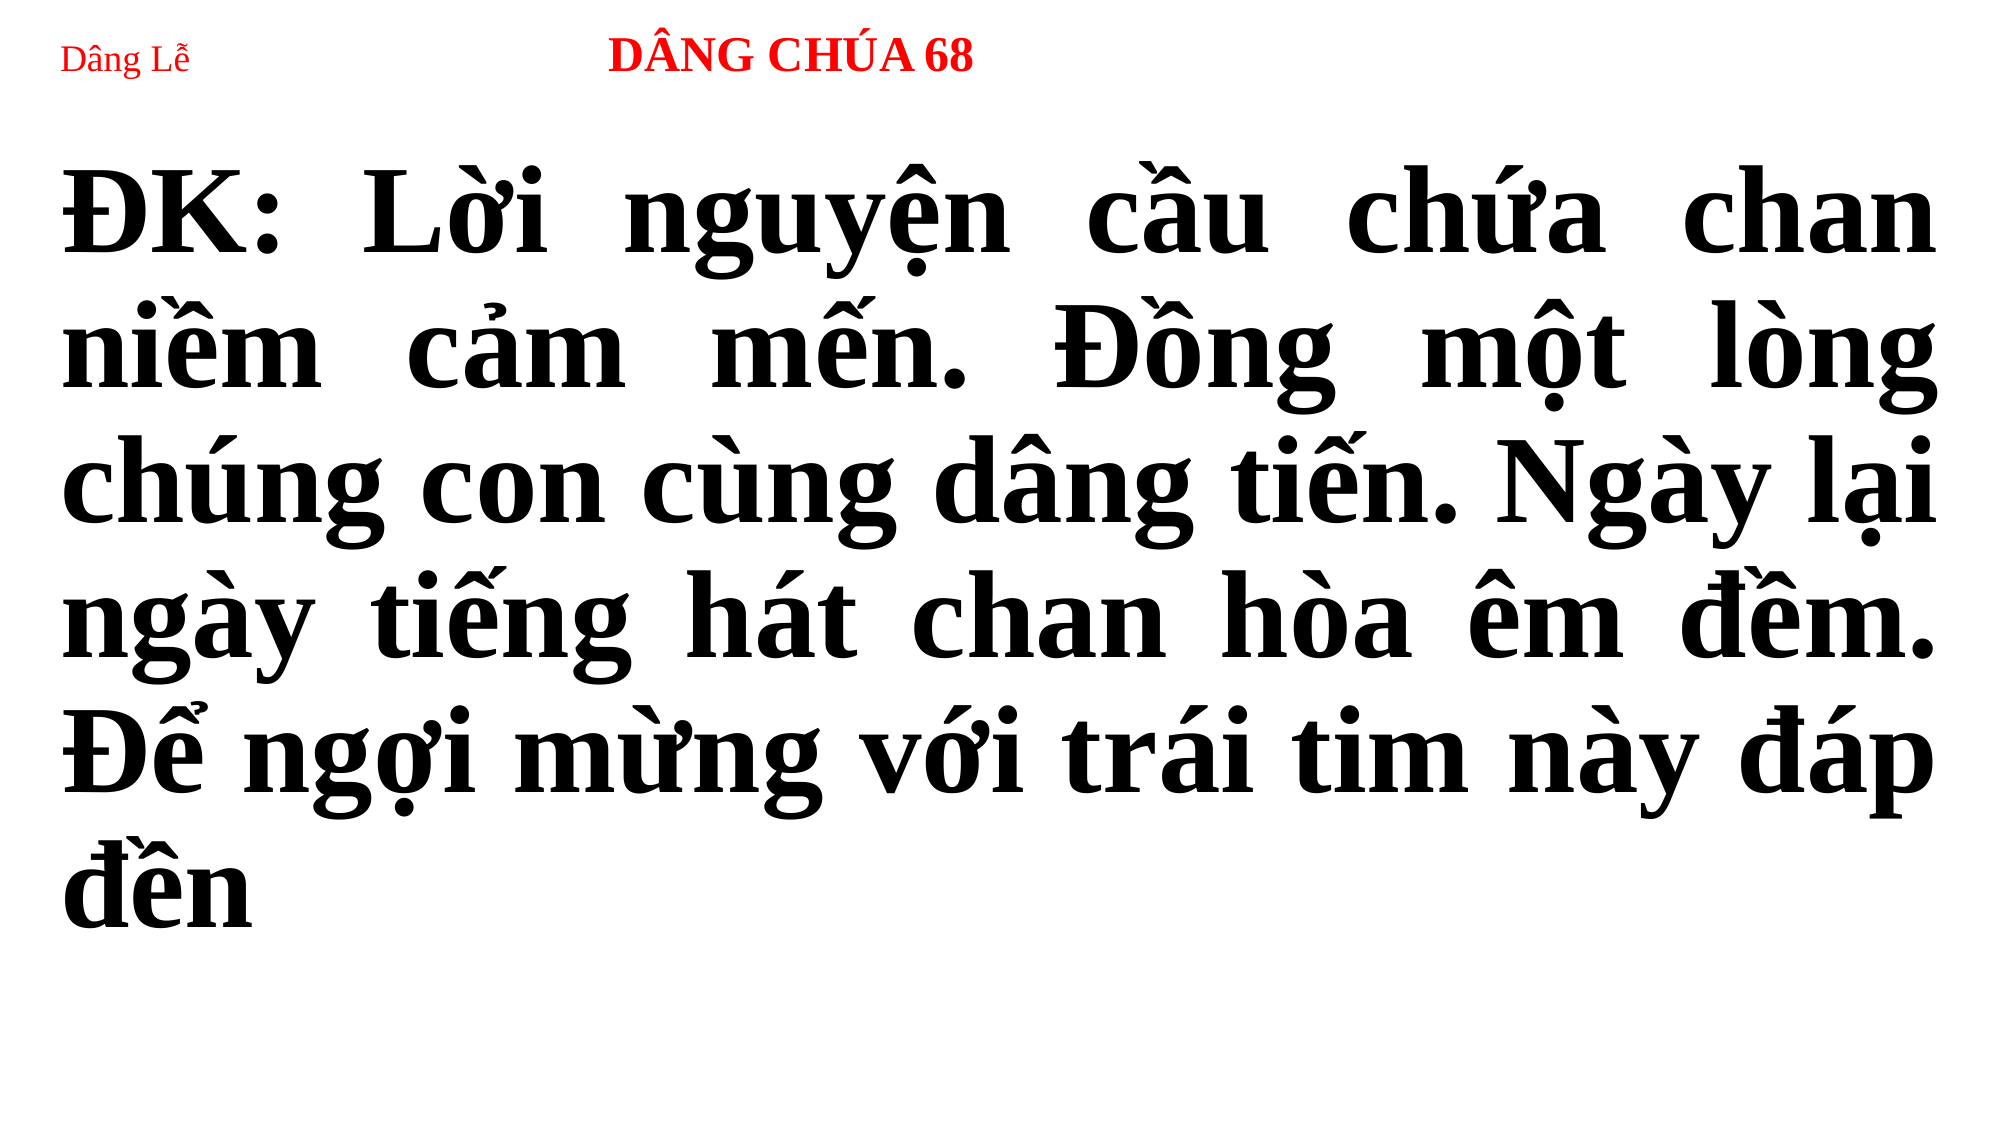

# Dâng Lễ                                            DÂNG CHÚA 68
ĐK: Lời nguyện cầu chứa chan niềm cảm mến. Đồng một lòng chúng con cùng dâng tiến. Ngày lại ngày tiếng hát chan hòa êm đềm. Để ngợi mừng với trái tim này đáp đền